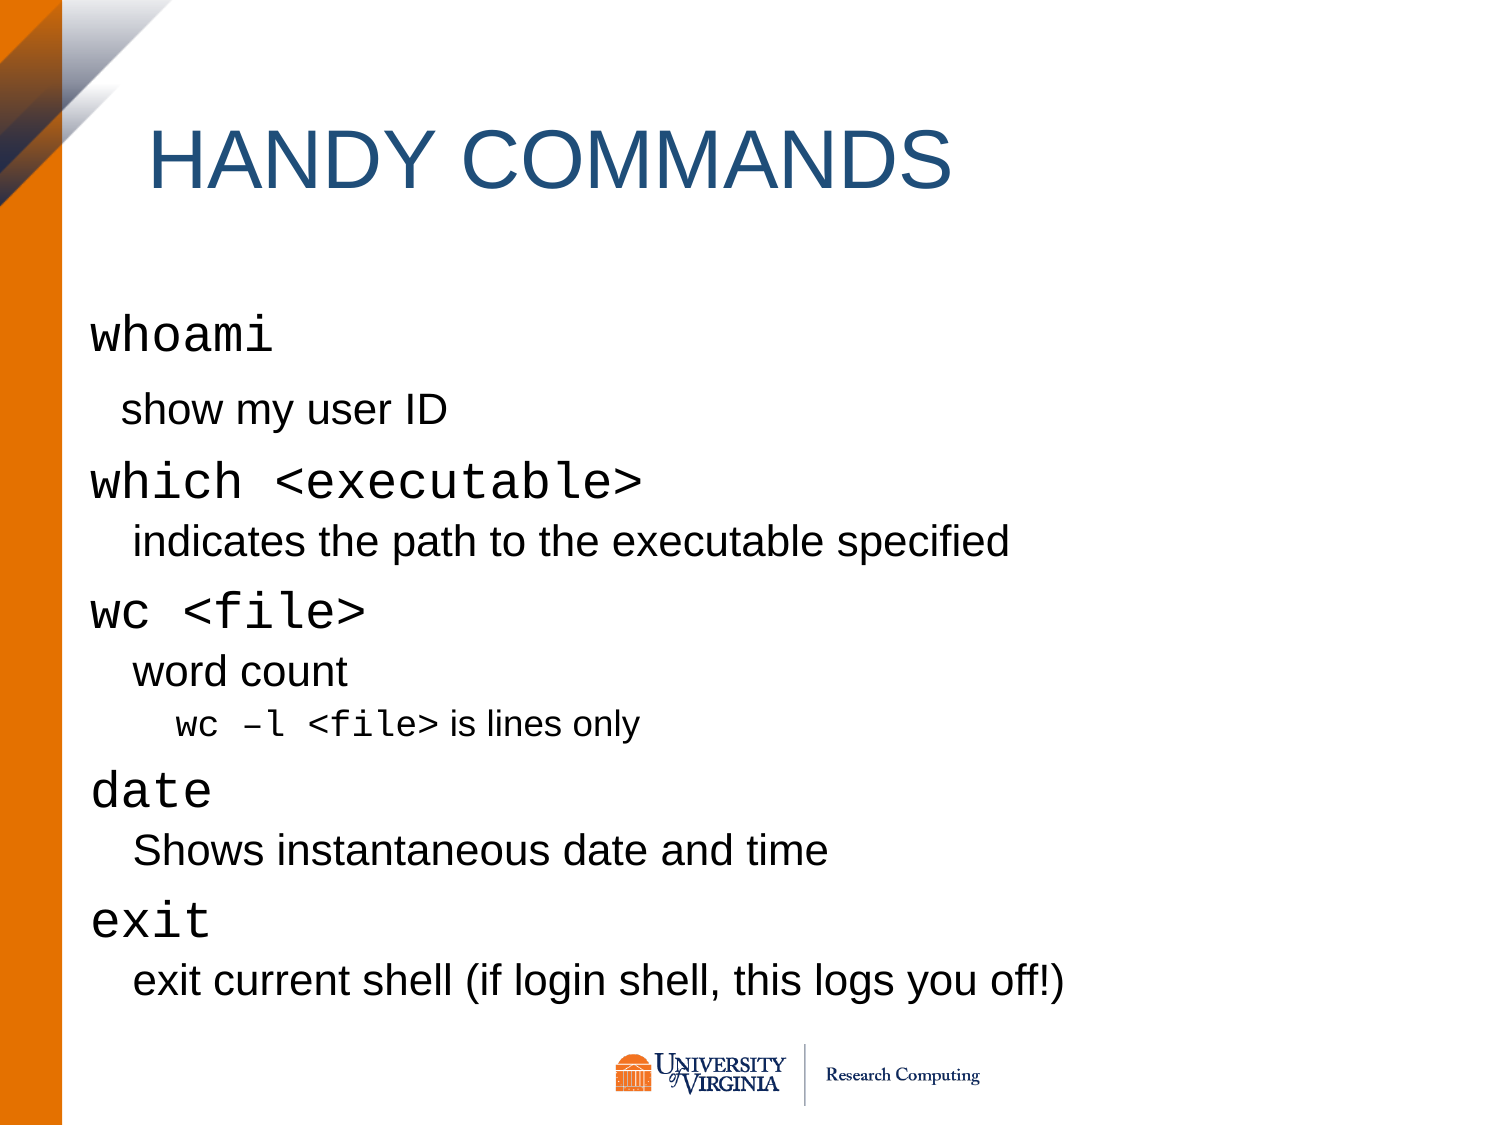

# Handy Commands
whoami
 show my user ID
which <executable>
indicates the path to the executable specified
wc <file>
word count
wc –l <file> is lines only
date
Shows instantaneous date and time
exit
exit current shell (if login shell, this logs you off!)